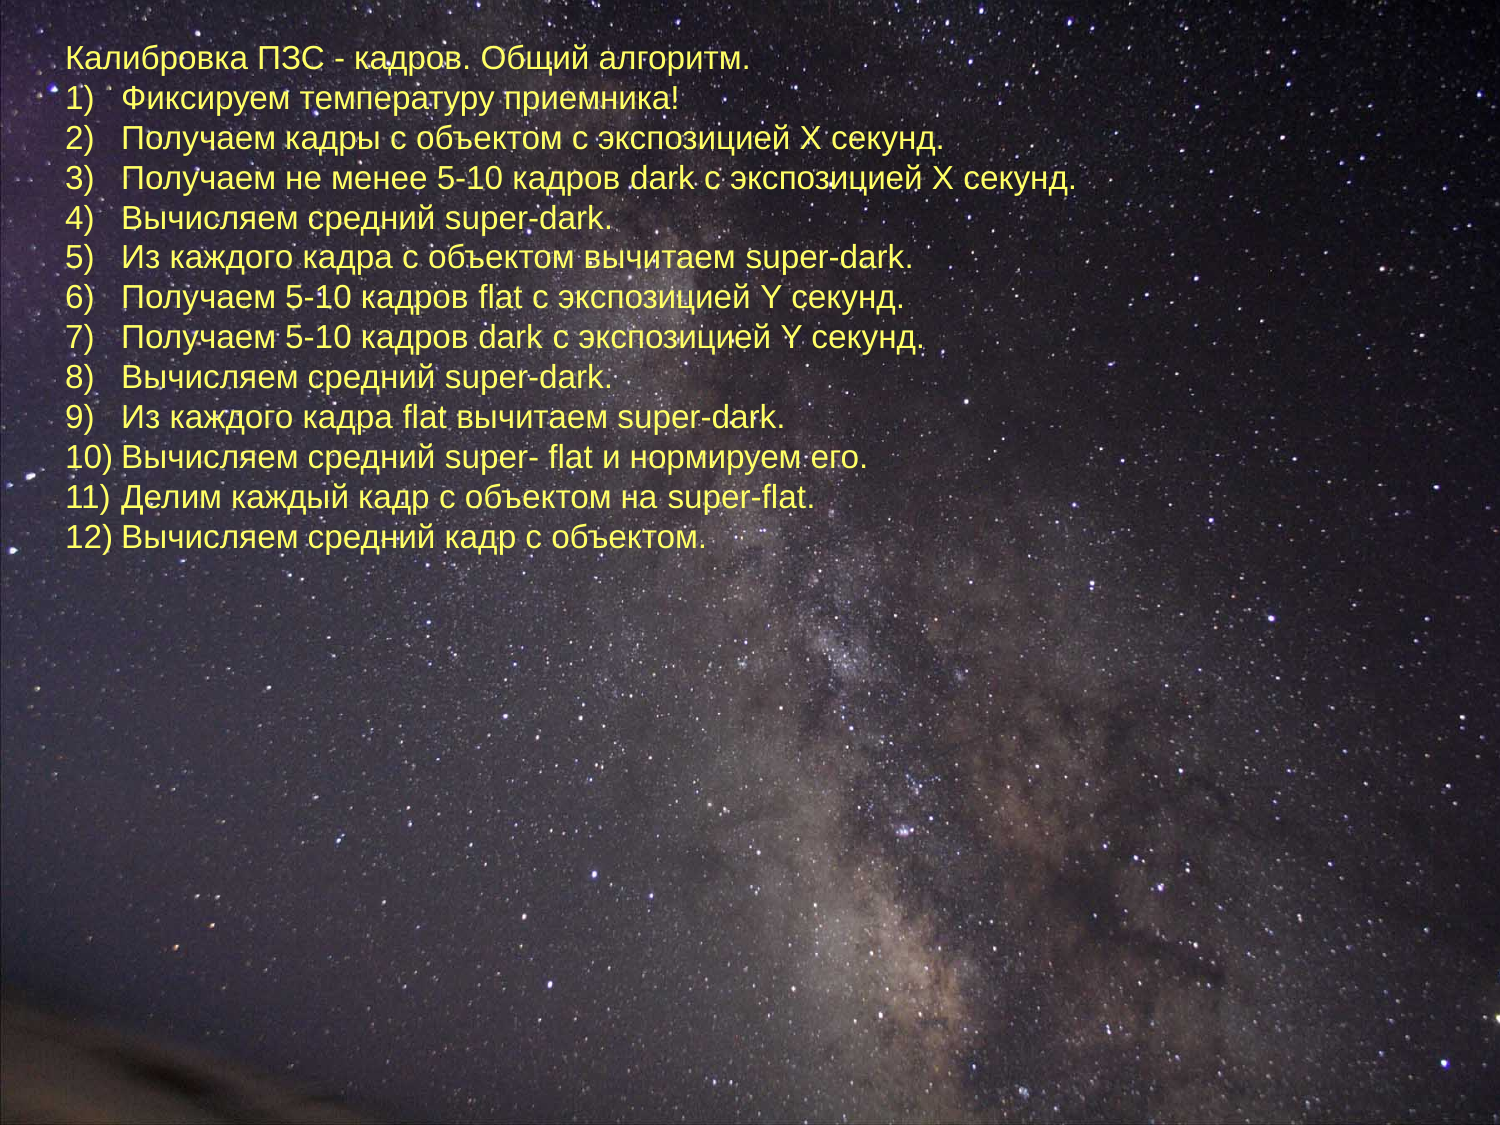

Калибровка ПЗС - кадров. Общий алгоритм.
Фиксируем температуру приемника!
Получаем кадры с объектом с экспозицией Х секунд.
Получаем не менее 5-10 кадров dark с экспозицией Х секунд.
Вычисляем средний super-dark.
Из каждого кадра с объектом вычитаем super-dark.
Получаем 5-10 кадров flat с экспозицией Y секунд.
Получаем 5-10 кадров dark с экспозицией Y секунд.
Вычисляем средний super-dark.
Из каждого кадра flat вычитаем super-dark.
Вычисляем средний super- flat и нормируем его.
Делим каждый кадр с объектом на super-flat.
Вычисляем средний кадр с объектом.